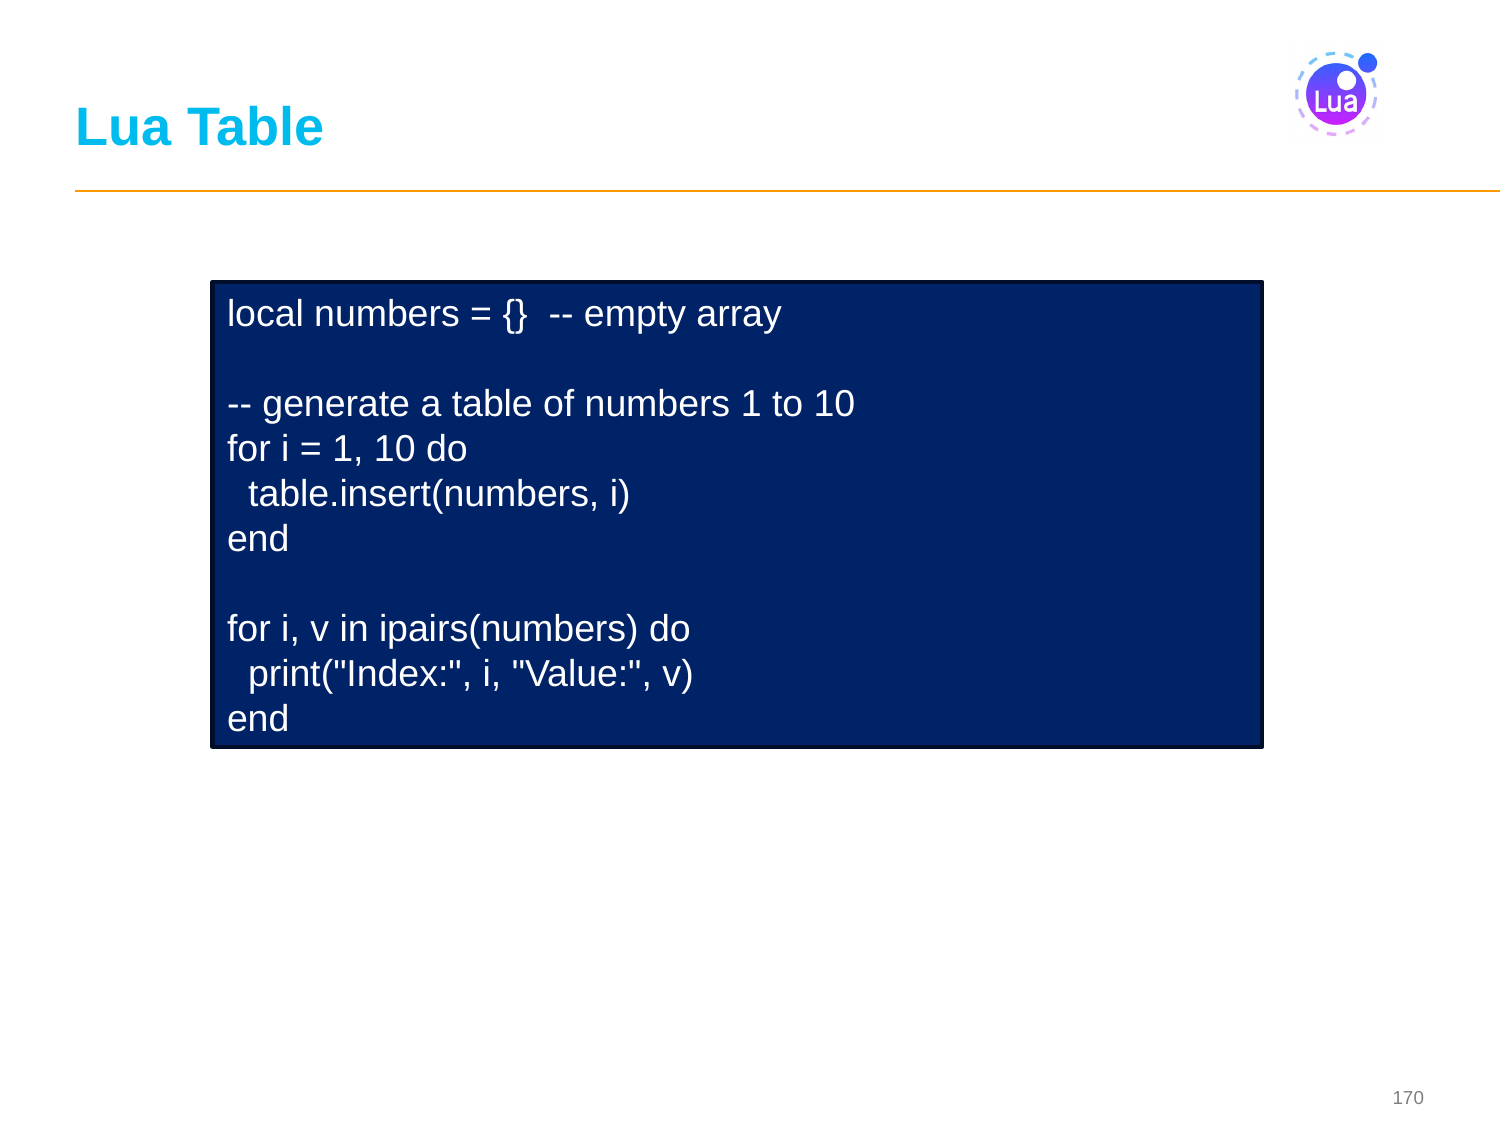

# Lua Table
local numbers = {}  -- empty array

-- generate a table of numbers 1 to 10
for i = 1, 10 do
  table.insert(numbers, i)
end

for i, v in ipairs(numbers) do
  print("Index:", i, "Value:", v)
end